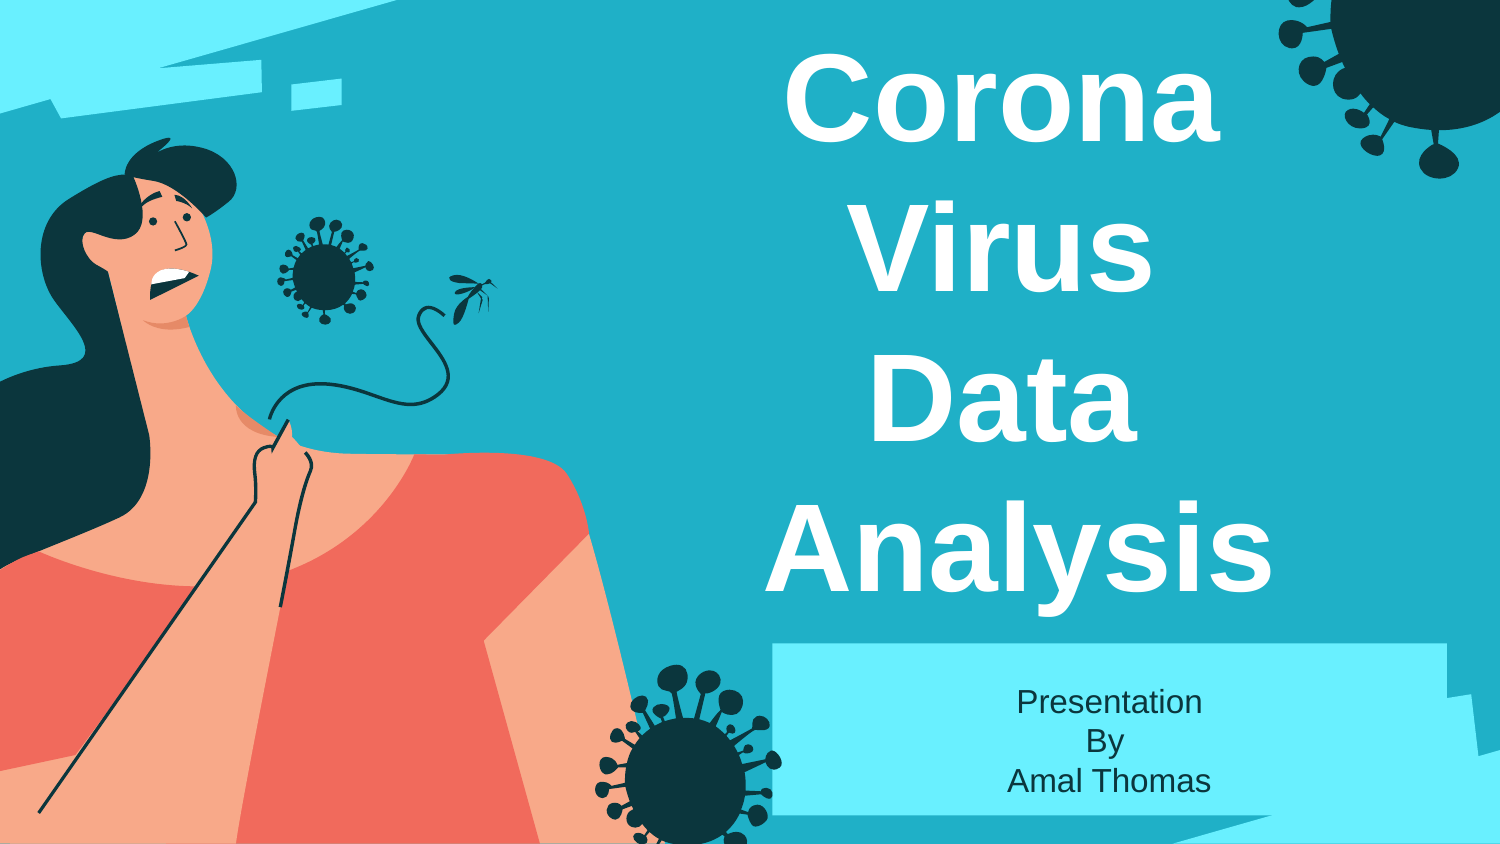

# Corona Virus Data Analysis

Presentation
By
Amal Thomas